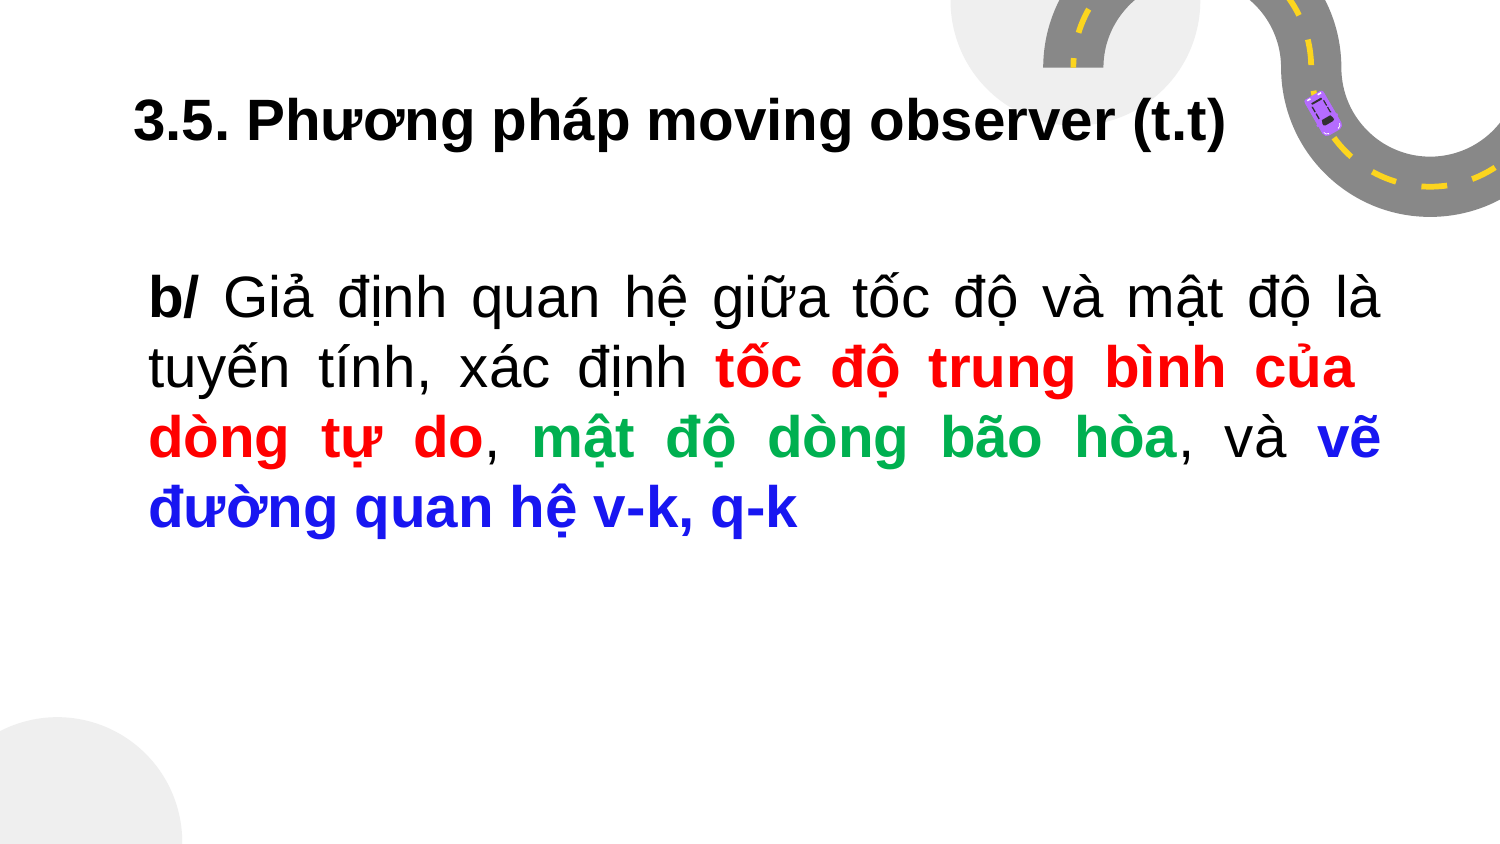

3.5. Phương pháp moving observer (t.t)
# b/ Giả định quan hệ giữa tốc độ và mật độ là tuyến tính, xác định tốc độ trung bình của dòng tự do, mật độ dòng bão hòa, và vẽ đường quan hệ v-k, q-k